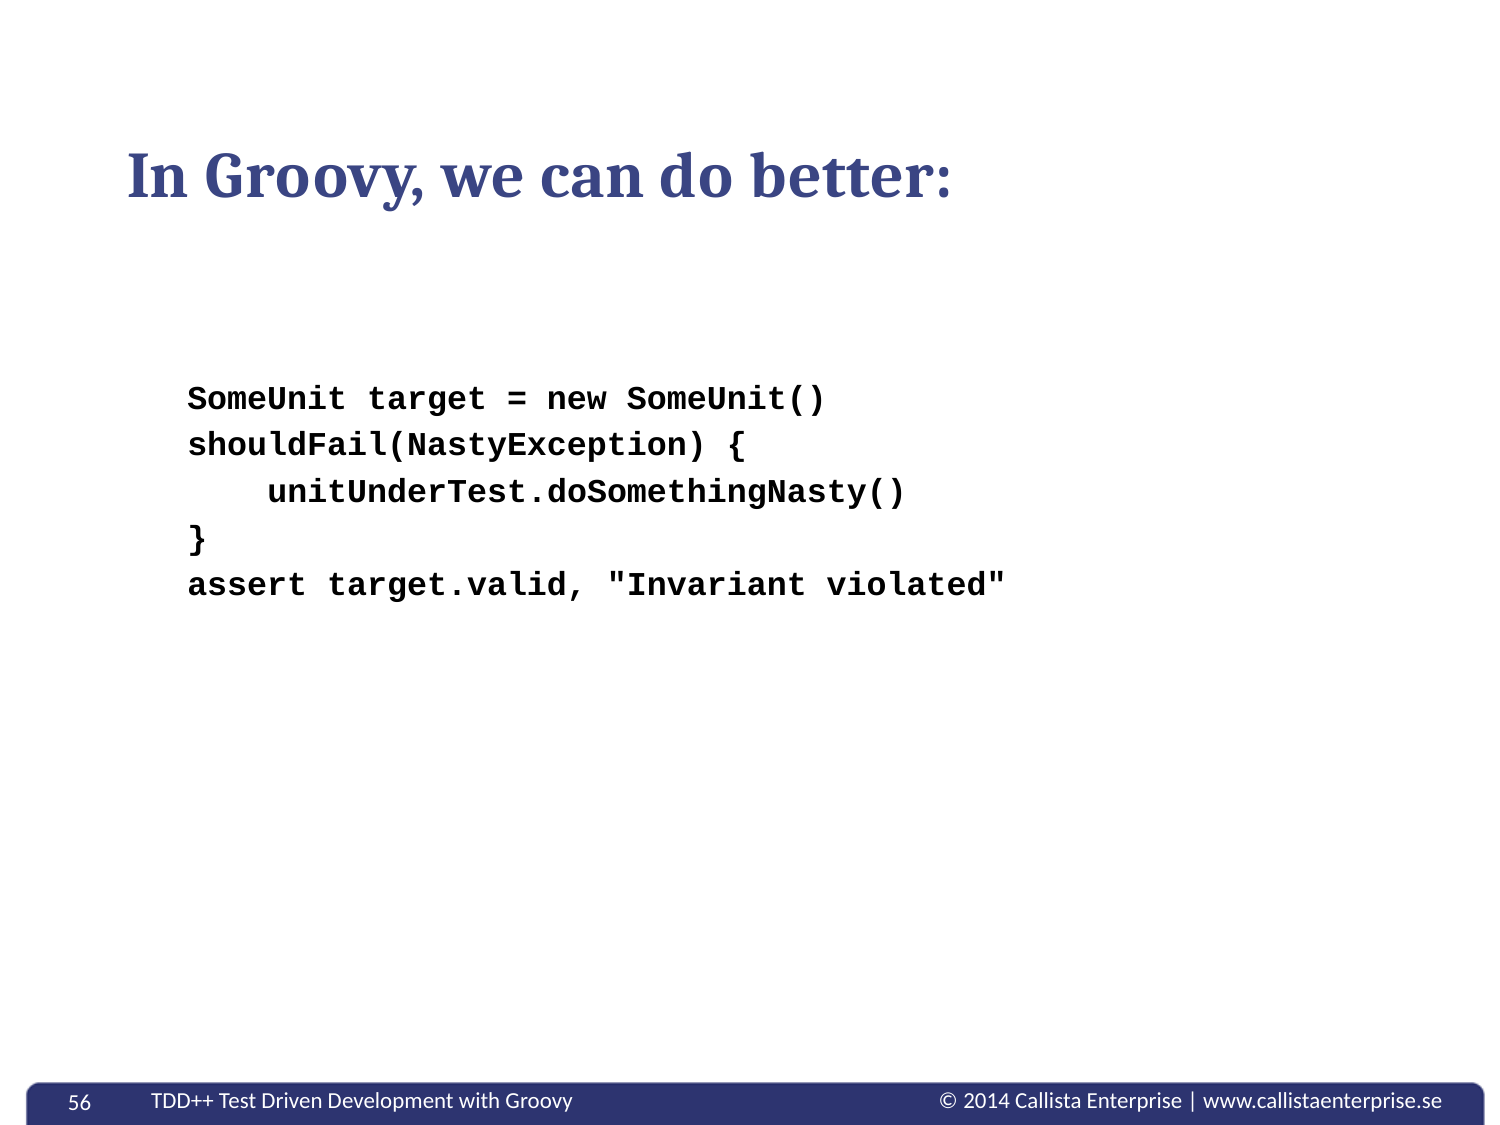

# In Groovy, we can do better:

   SomeUnit target = new SomeUnit()
   shouldFail(NastyException) {
       unitUnderTest.doSomethingNasty()
   }
   assert target.valid, "Invariant violated"